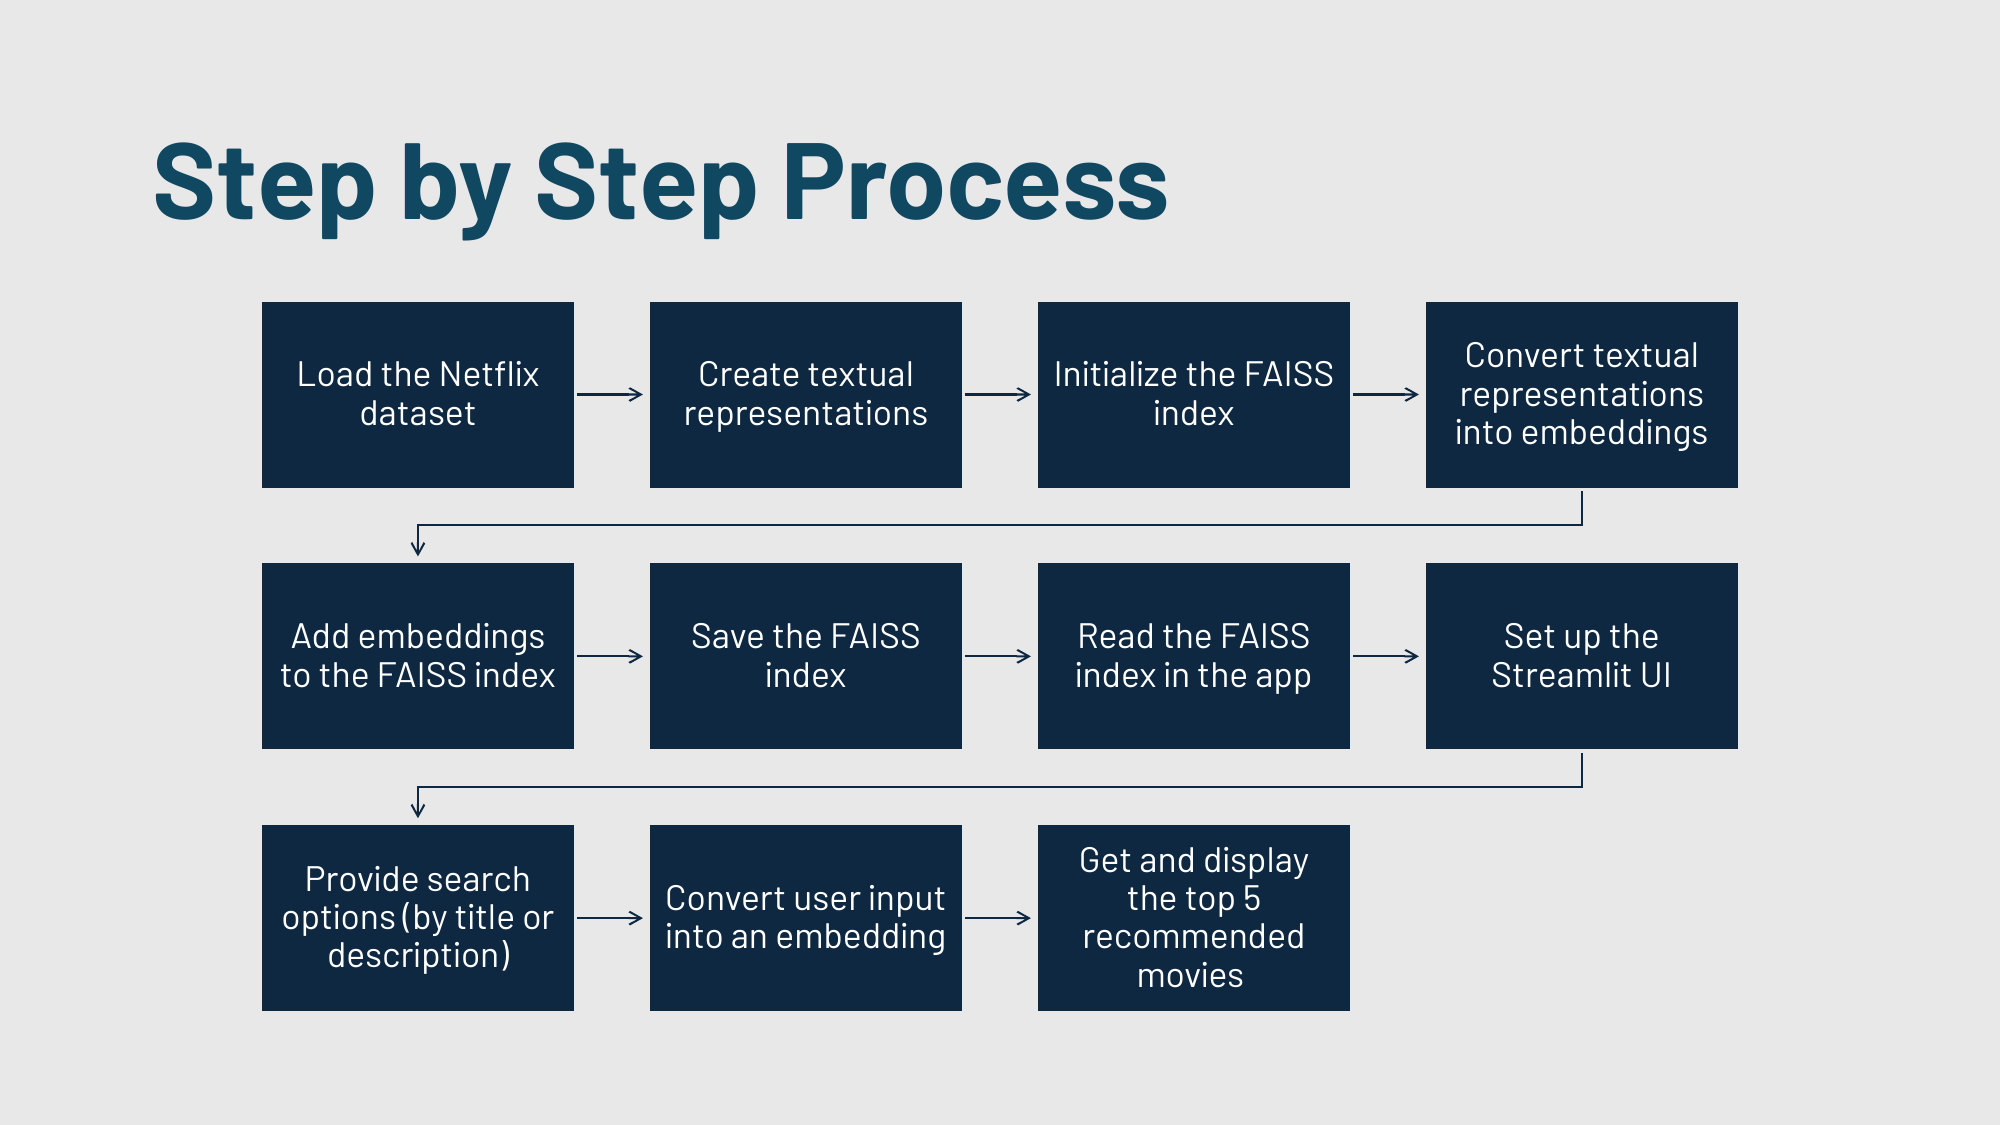

# Step by Step Process

Load the Netflix dataset

Create textual representations

Initialize the FAISS index

Convert textual representations into embeddings

Add embeddings to the FAISS index

Save the FAISS index

Read the FAISS index in the app

Set up the Streamlit UI

Provide search options (by title or description)

Convert user input into an embedding
Get and display the top 5 recommended movies